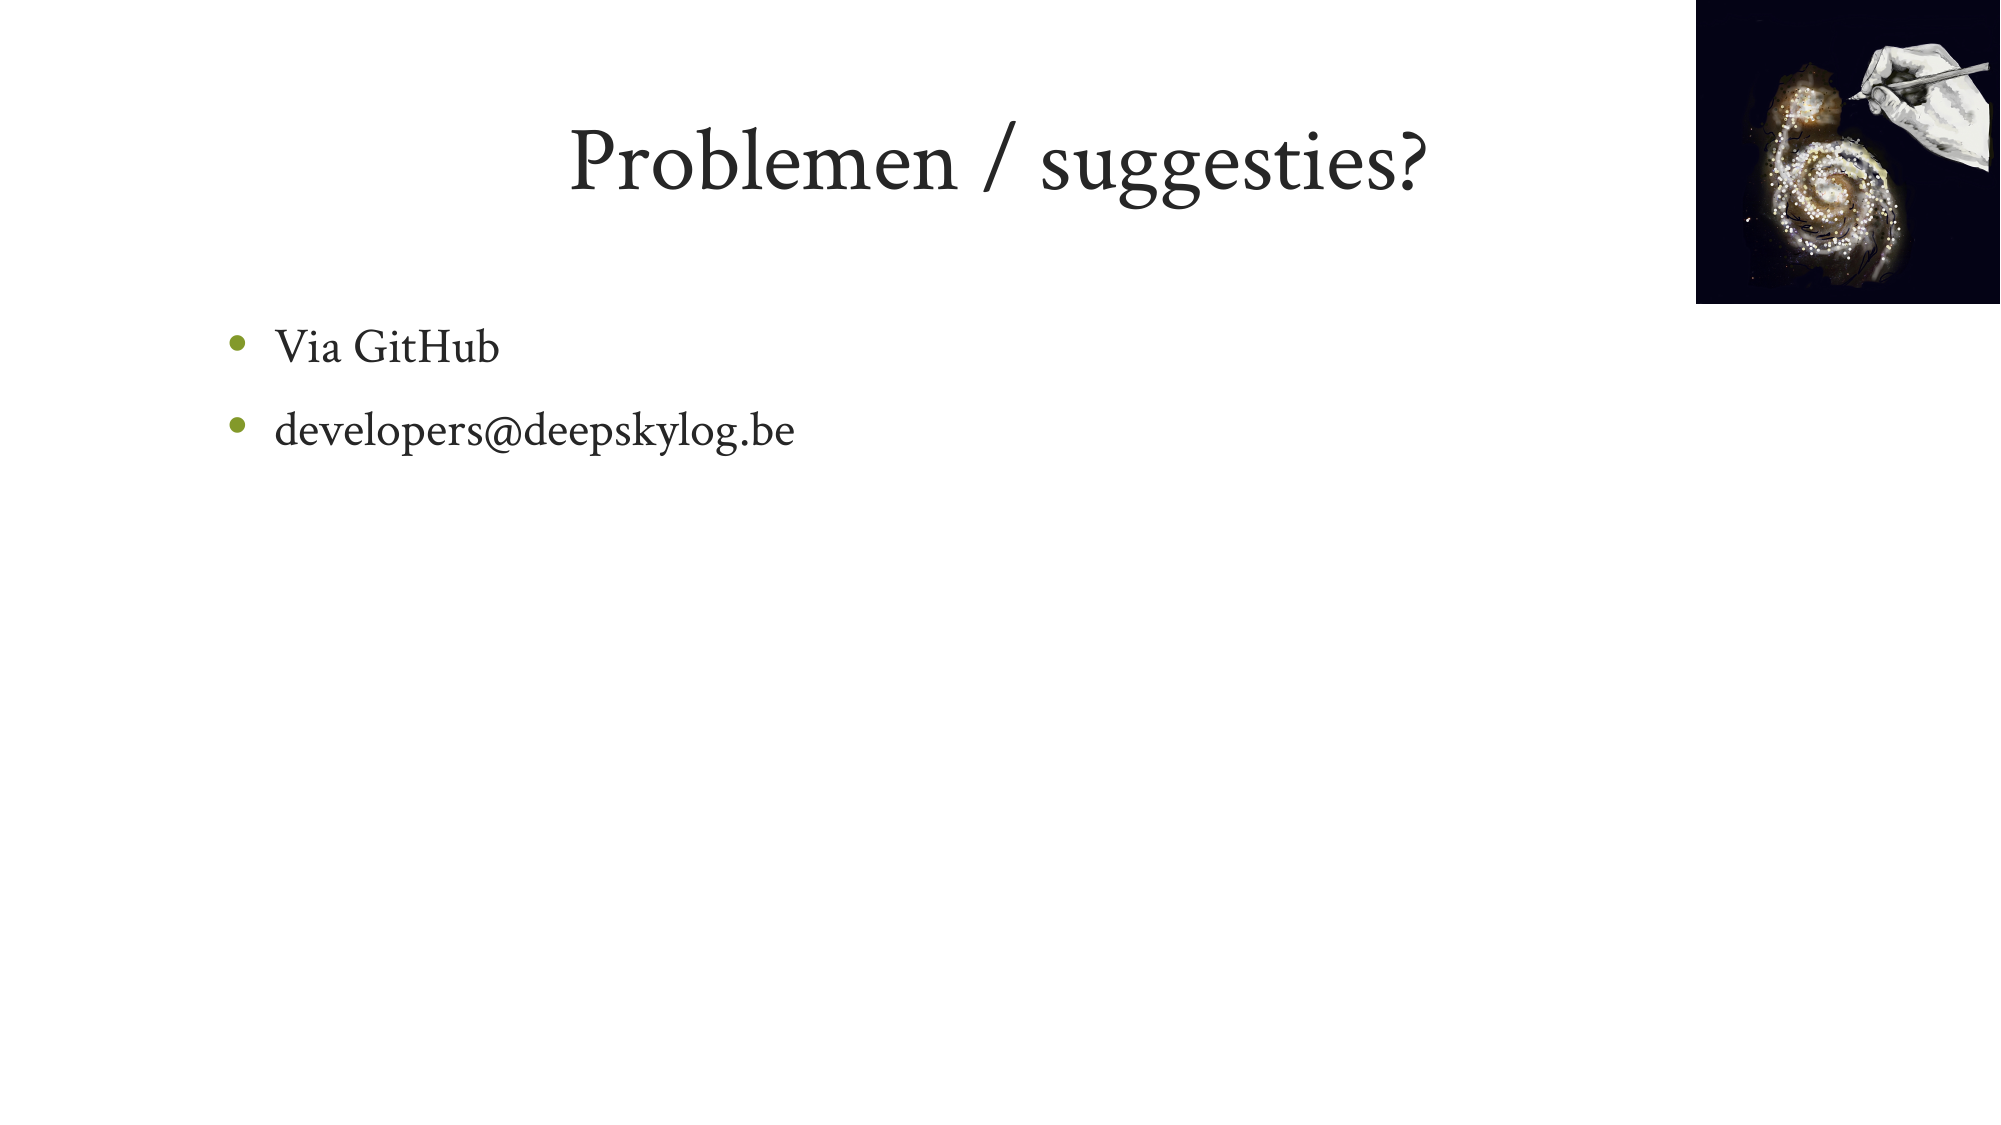

# Problemen / suggesties?
Via GitHub
developers@deepskylog.be